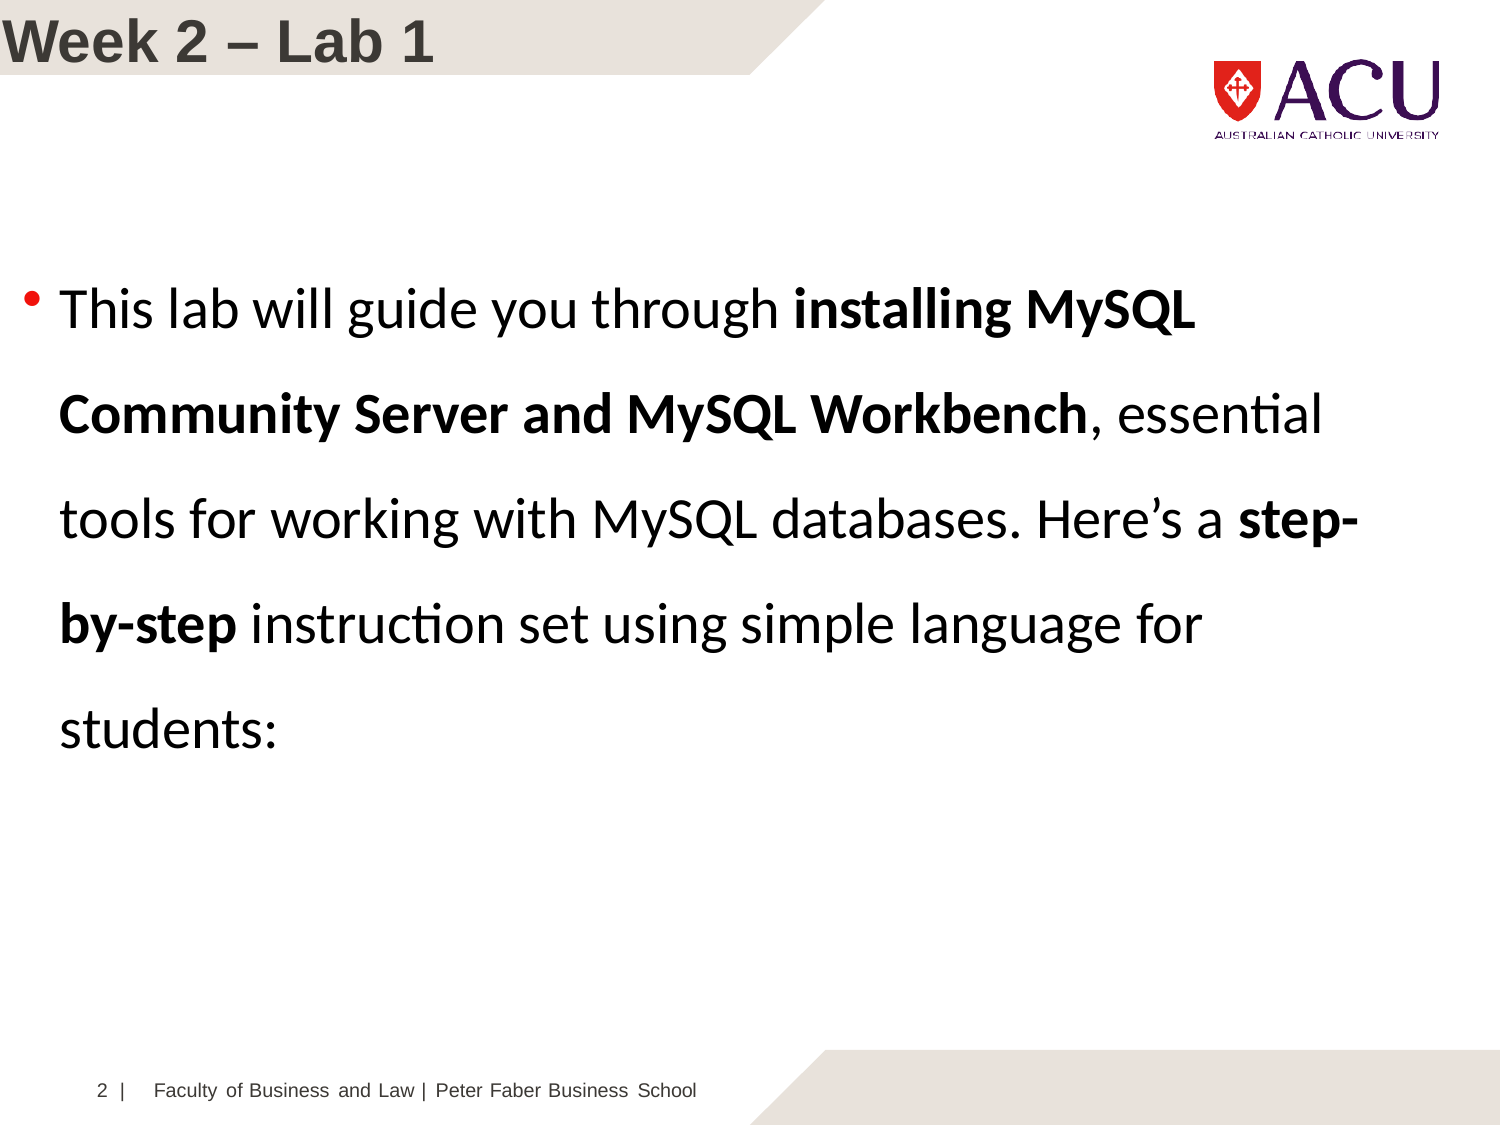

# Week 2 – Lab 1
This lab will guide you through installing MySQL Community Server and MySQL Workbench, essential tools for working with MySQL databases. Here’s a step-by-step instruction set using simple language for students:
2 |	Faculty of Business and Law | Peter Faber Business School